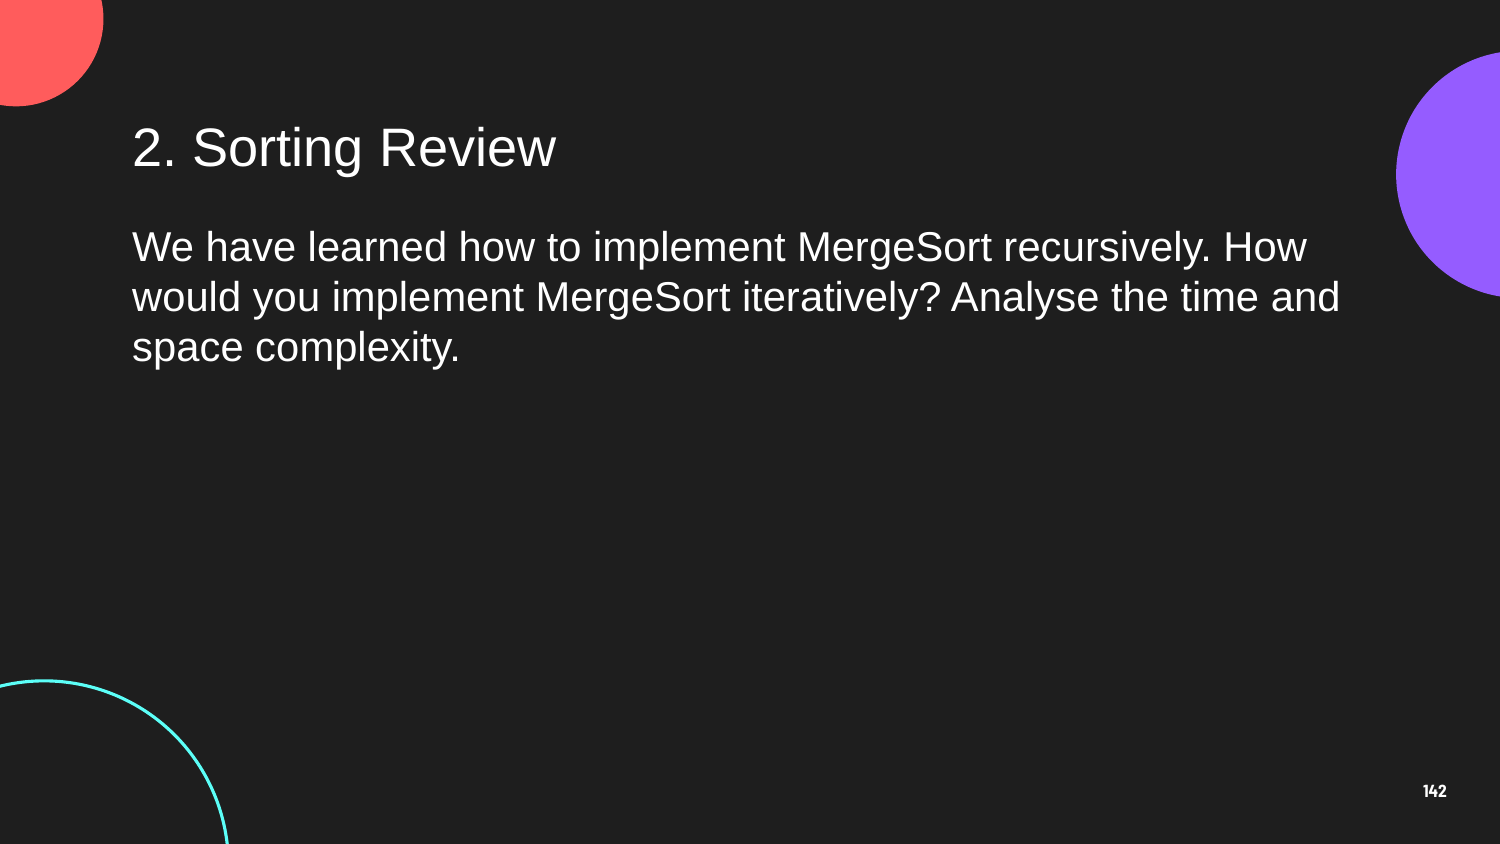

2. Sorting Review

We have learned how to implement MergeSort recursively. How would you implement MergeSort iteratively? Analyse the time and space complexity.
142